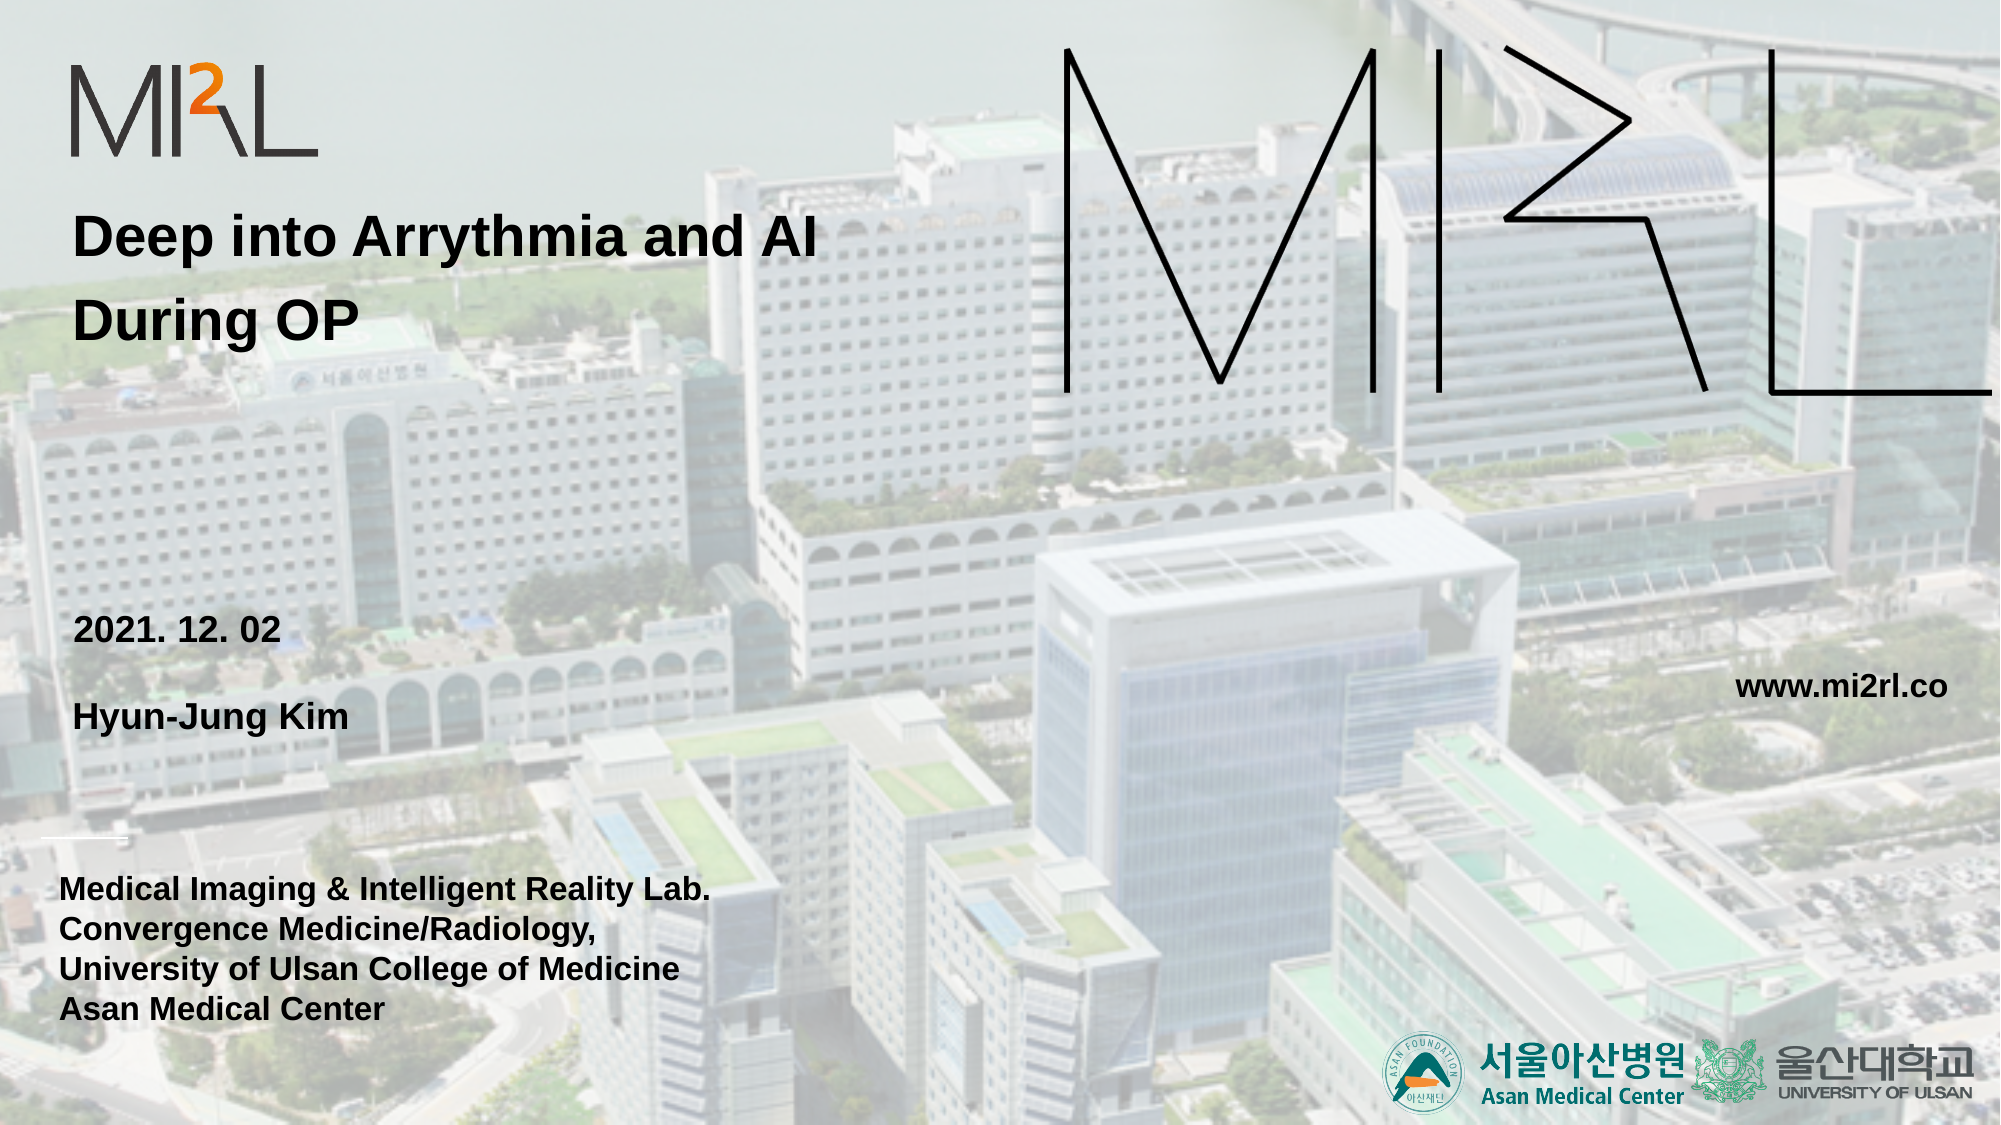

Deep into Arrythmia and AI
During OP
2021. 12. 02
Hyun-Jung Kim